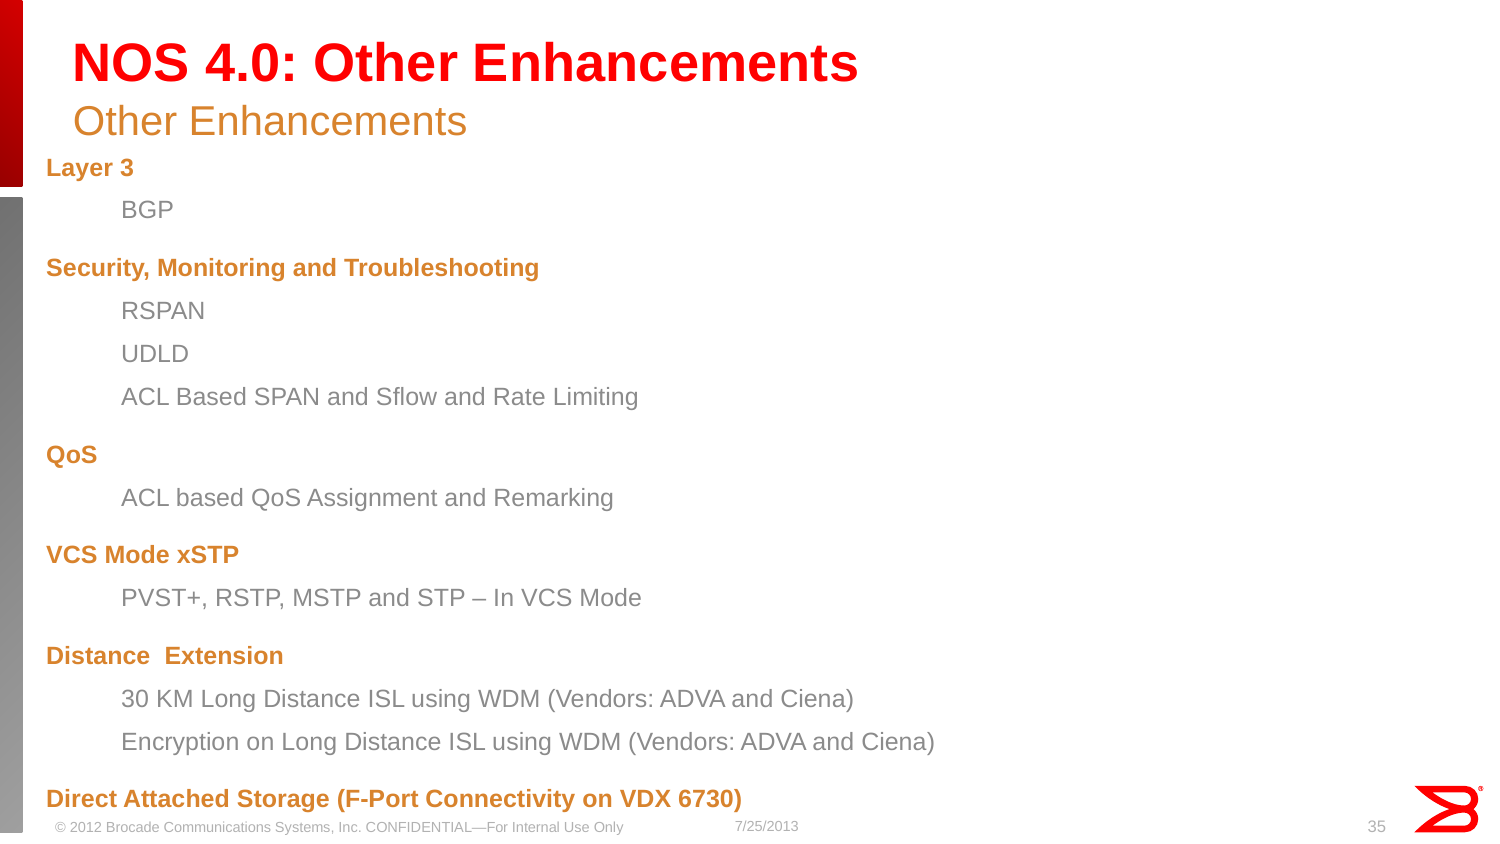

# NOS 4.0: Other Enhancements
Other Enhancements
Layer 3
BGP
Security, Monitoring and Troubleshooting
RSPAN
UDLD
ACL Based SPAN and Sflow and Rate Limiting
QoS
ACL based QoS Assignment and Remarking
VCS Mode xSTP
PVST+, RSTP, MSTP and STP – In VCS Mode
Distance  Extension
30 KM Long Distance ISL using WDM (Vendors: ADVA and Ciena)
Encryption on Long Distance ISL using WDM (Vendors: ADVA and Ciena)
Direct Attached Storage (F-Port Connectivity on VDX 6730)
7/25/2013
35
© 2012 Brocade Communications Systems, Inc. CONFIDENTIAL—For Internal Use Only